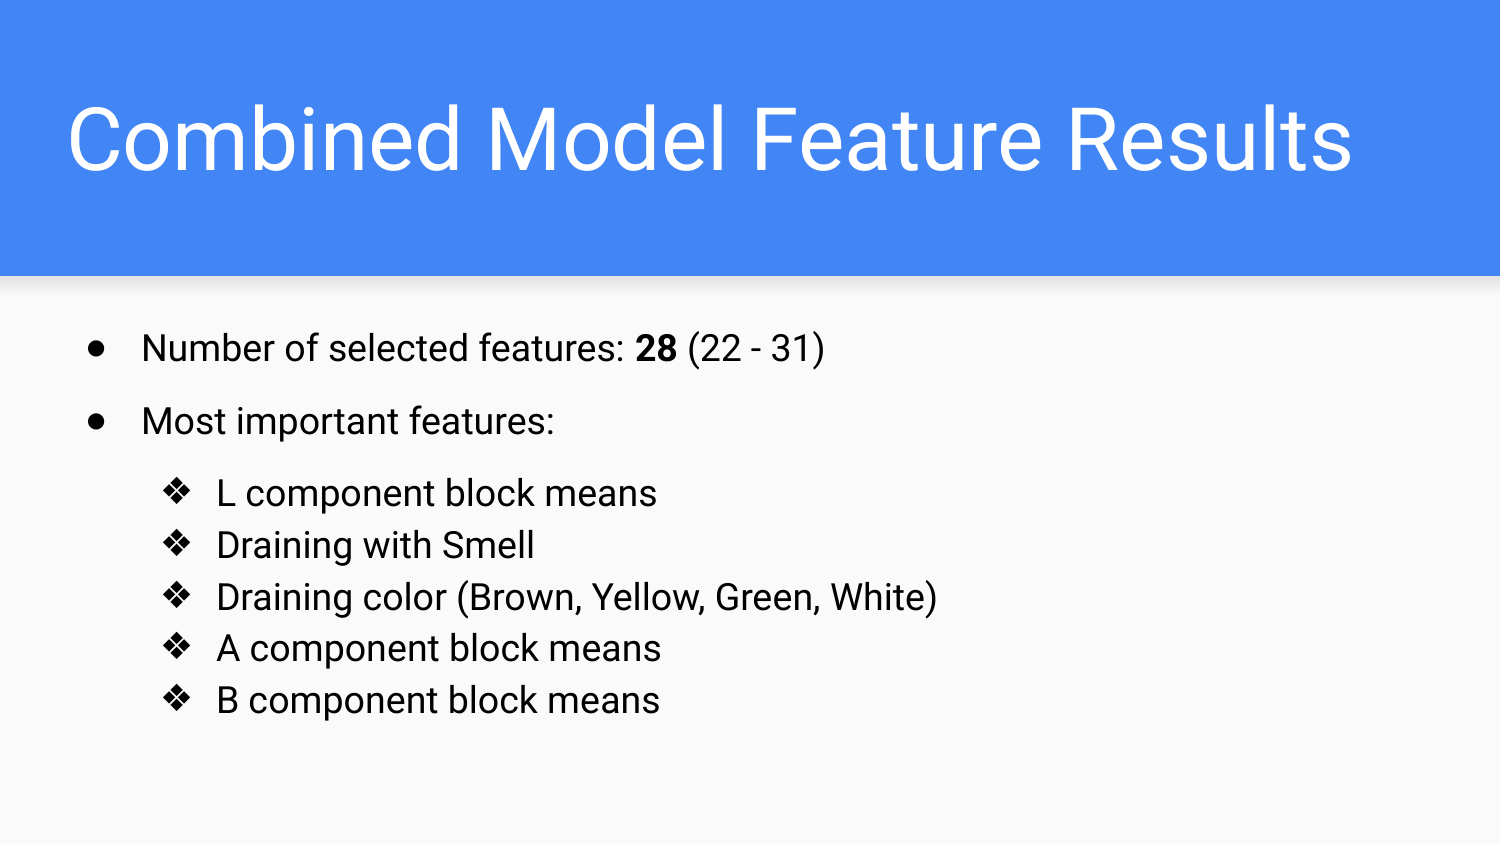

# Combined Model Feature Results
Number of selected features: 28 (22 - 31)
Most important features:
L component block means
Draining with Smell
Draining color (Brown, Yellow, Green, White)
A component block means
B component block means